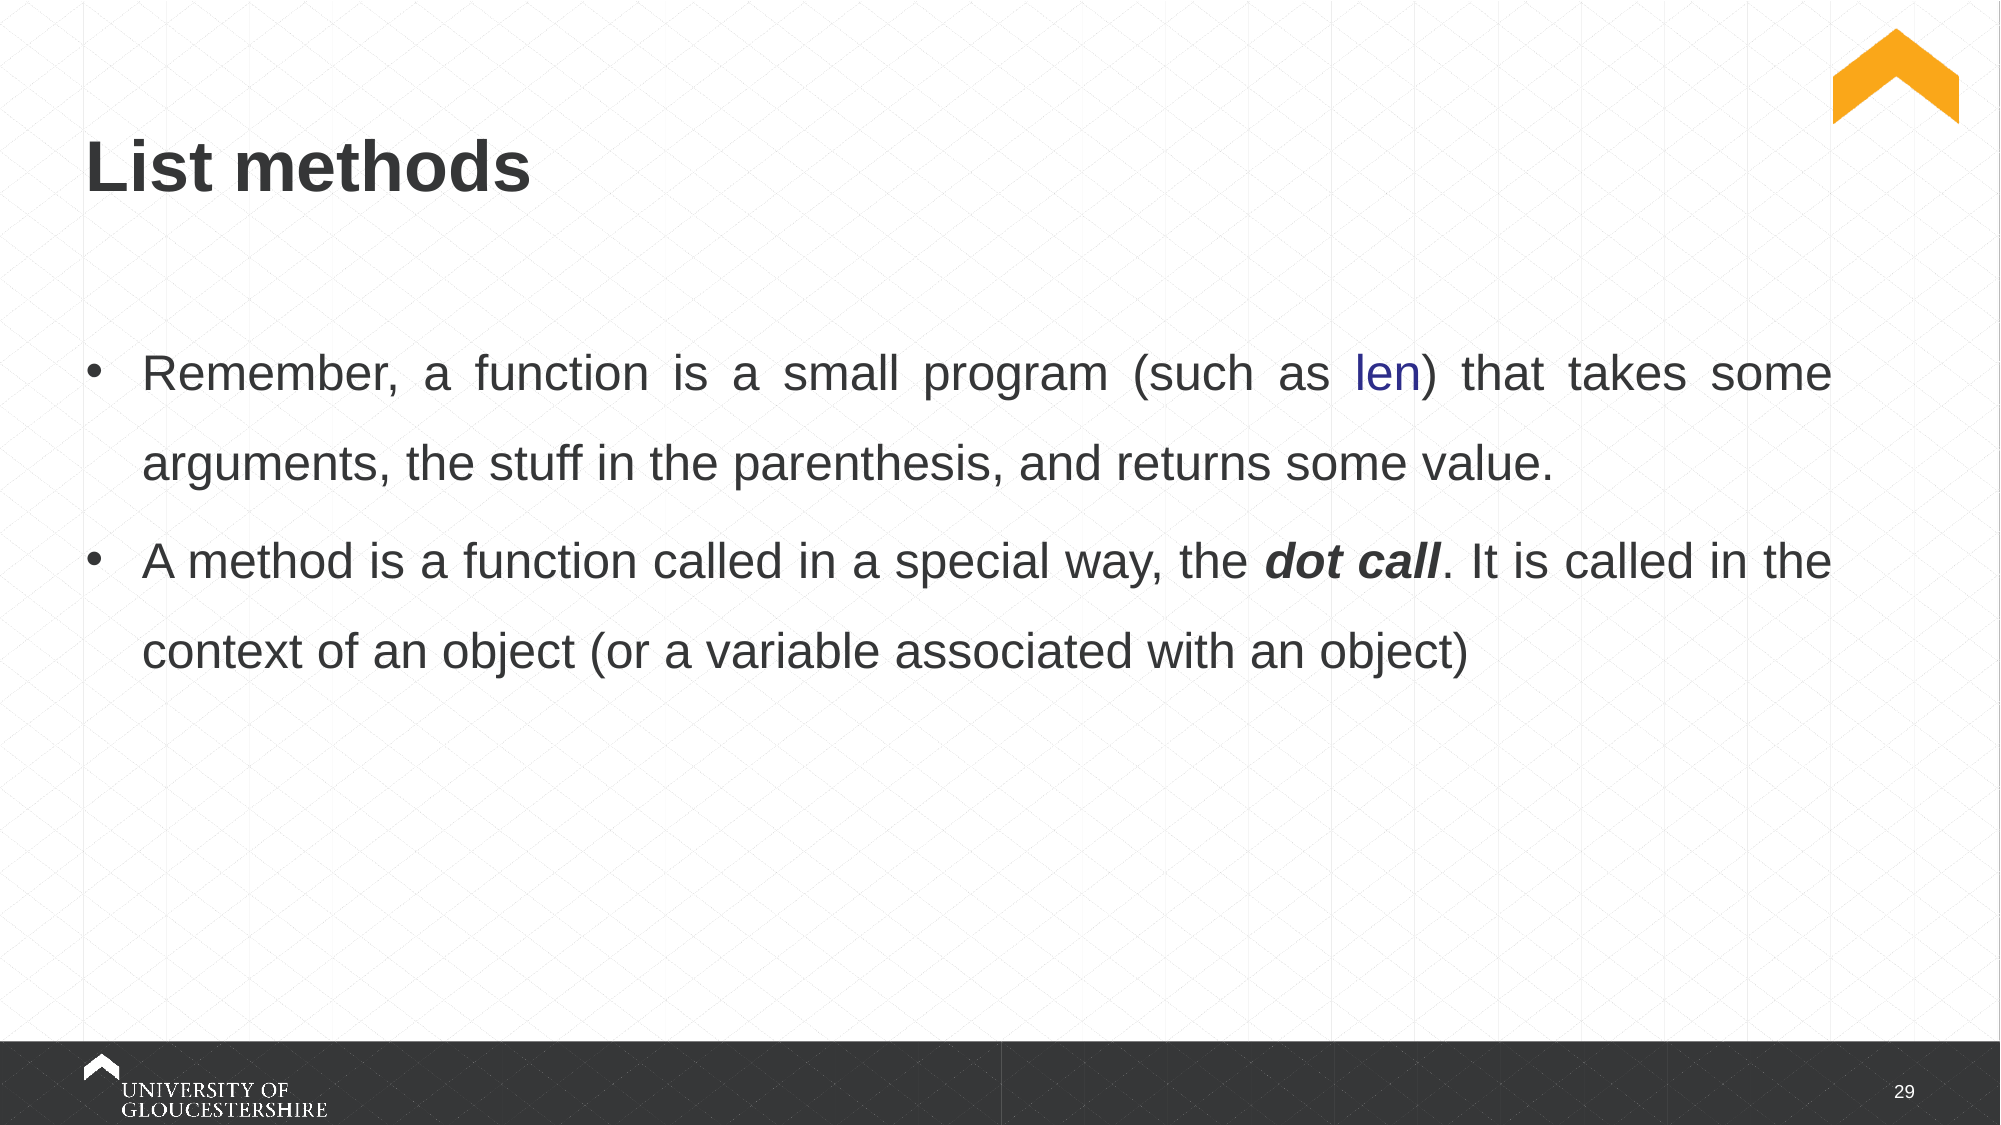

# List methods
Remember, a function is a small program (such as len) that takes some arguments, the stuff in the parenthesis, and returns some value.
A method is a function called in a special way, the dot call. It is called in the context of an object (or a variable associated with an object)